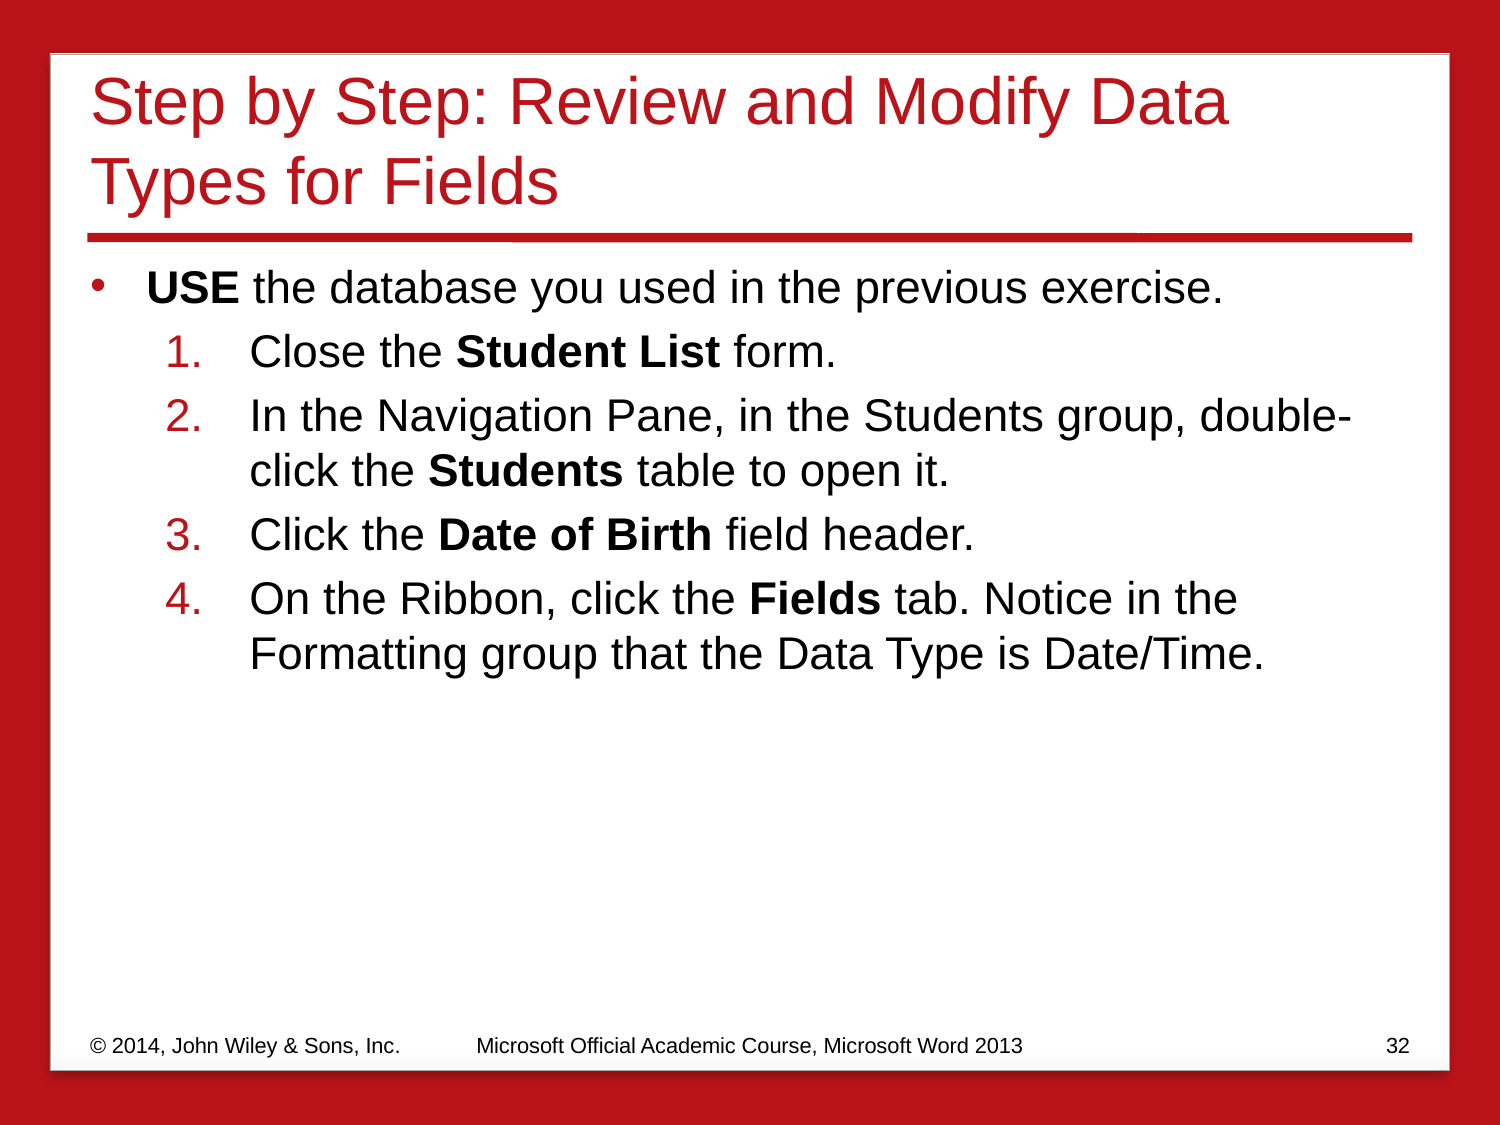

# Step by Step: Review and Modify Data Types for Fields
USE the database you used in the previous exercise.
Close the Student List form.
In the Navigation Pane, in the Students group, double-click the Students table to open it.
Click the Date of Birth field header.
On the Ribbon, click the Fields tab. Notice in the Formatting group that the Data Type is Date/Time.
© 2014, John Wiley & Sons, Inc.
Microsoft Official Academic Course, Microsoft Word 2013
32